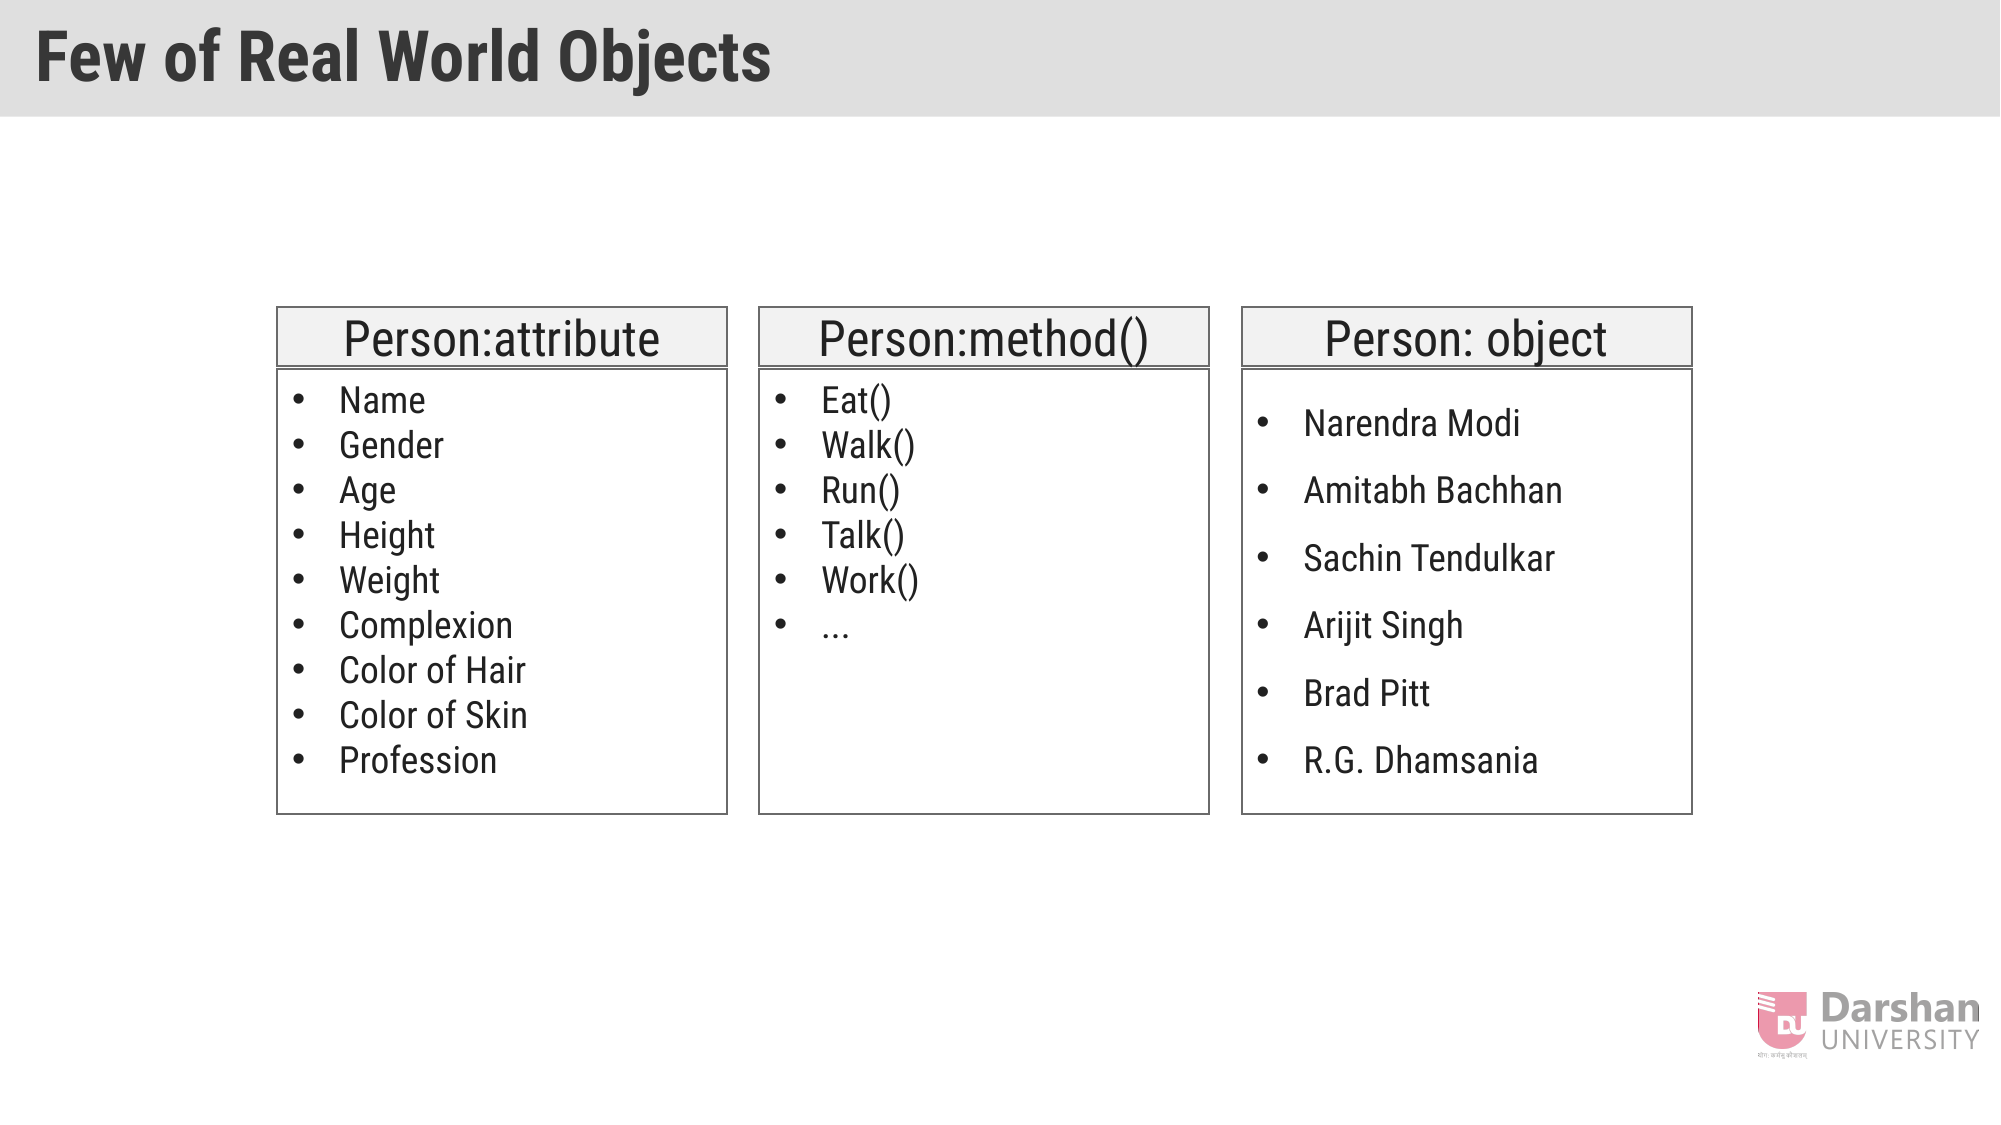

# Few of Real World Objects
Person:attribute
Name
Gender
Age
Height
Weight
Complexion
Color of Hair
Color of Skin
Profession
Person:method()
Eat()
Walk()
Run()
Talk()
Work()
...
Person: object
Narendra Modi
Amitabh Bachhan
Sachin Tendulkar
Arijit Singh
Brad Pitt
R.G. Dhamsania